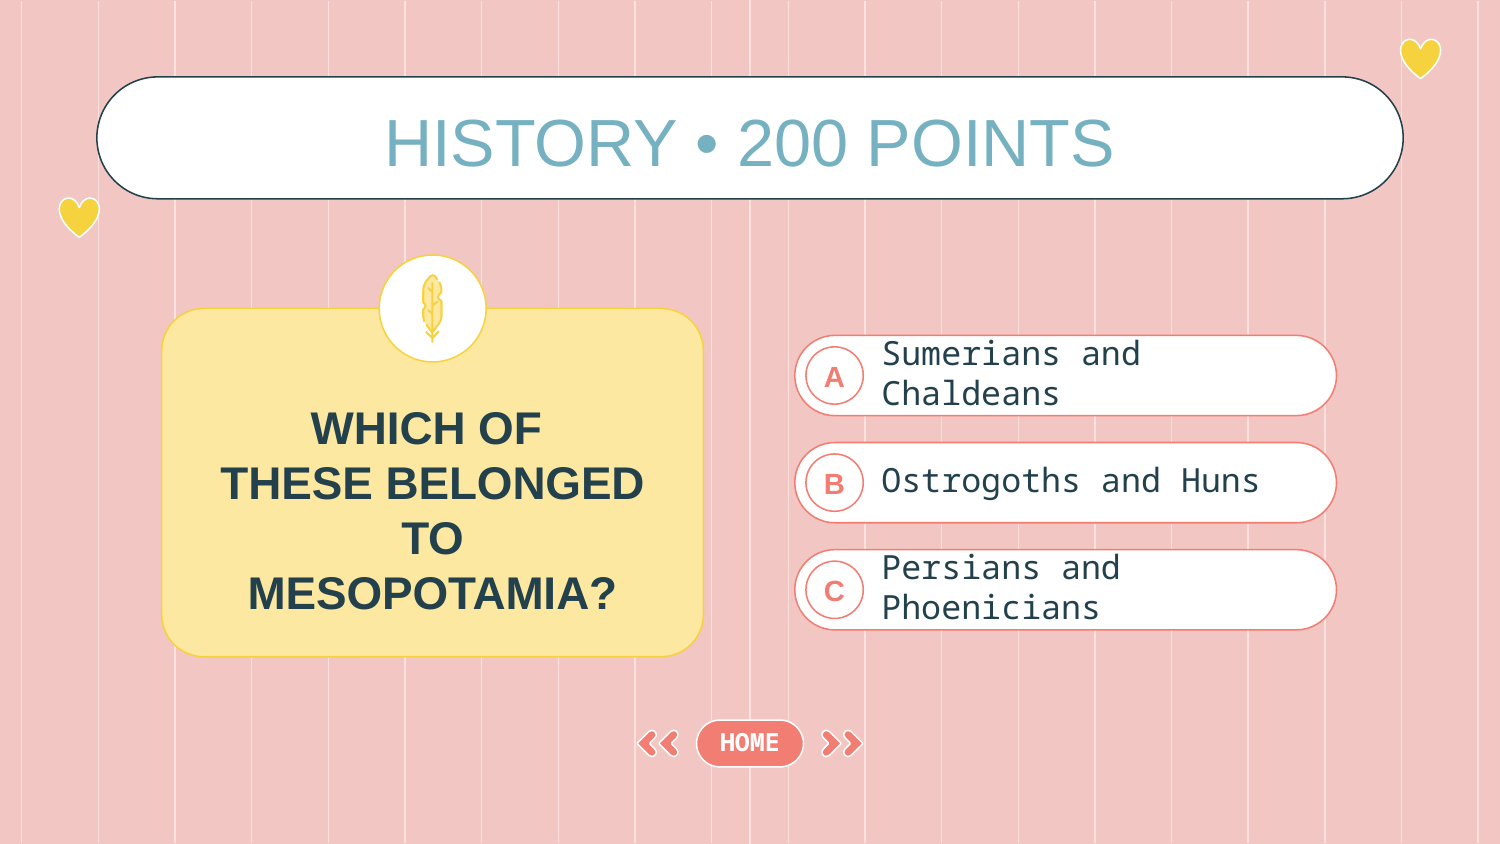

# HISTORY • 200 POINTS

WHICH OF
THESE BELONGED TO MESOPOTAMIA?
Sumerians and Chaldeans
A
Ostrogoths and Huns
B
Persians and Phoenicians
C
HOME